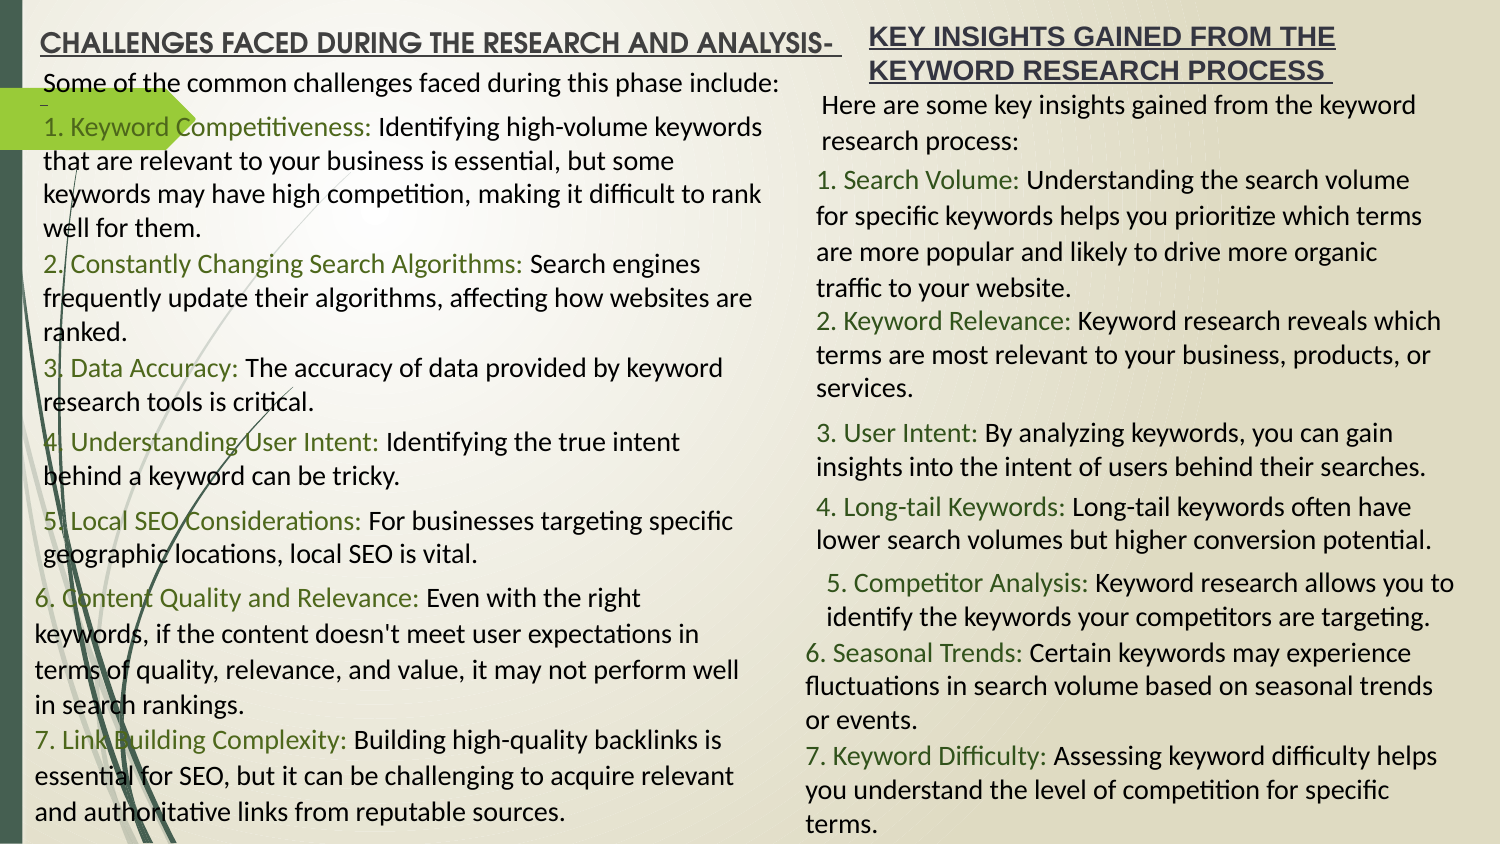

KEY INSIGHTS GAINED FROM THE KEYWORD RESEARCH PROCESS
CHALLENGES FACED DURING THE RESEARCH AND ANALYSIS-

Some of the common challenges faced during this phase include:
Here are some key insights gained from the keyword research process:
1. Keyword Competitiveness: Identifying high-volume keywords that are relevant to your business is essential, but some keywords may have high competition, making it difficult to rank well for them.
1. Search Volume: Understanding the search volume for specific keywords helps you prioritize which terms are more popular and likely to drive more organic traffic to your website.

2. Constantly Changing Search Algorithms: Search engines frequently update their algorithms, affecting how websites are ranked.
2. Keyword Relevance: Keyword research reveals which terms are most relevant to your business, products, or services.
3. Data Accuracy: The accuracy of data provided by keyword research tools is critical.
3. User Intent: By analyzing keywords, you can gain insights into the intent of users behind their searches.
4. Understanding User Intent: Identifying the true intent behind a keyword can be tricky.
4. Long-tail Keywords: Long-tail keywords often have lower search volumes but higher conversion potential.
5. Local SEO Considerations: For businesses targeting specific geographic locations, local SEO is vital.
5. Competitor Analysis: Keyword research allows you to identify the keywords your competitors are targeting.
6. Content Quality and Relevance: Even with the right keywords, if the content doesn't meet user expectations in terms of quality, relevance, and value, it may not perform well in search rankings.
6. Seasonal Trends: Certain keywords may experience fluctuations in search volume based on seasonal trends or events.
7. Link Building Complexity: Building high-quality backlinks is essential for SEO, but it can be challenging to acquire relevant and authoritative links from reputable sources.
7. Keyword Difficulty: Assessing keyword difficulty helps you understand the level of competition for specific terms.